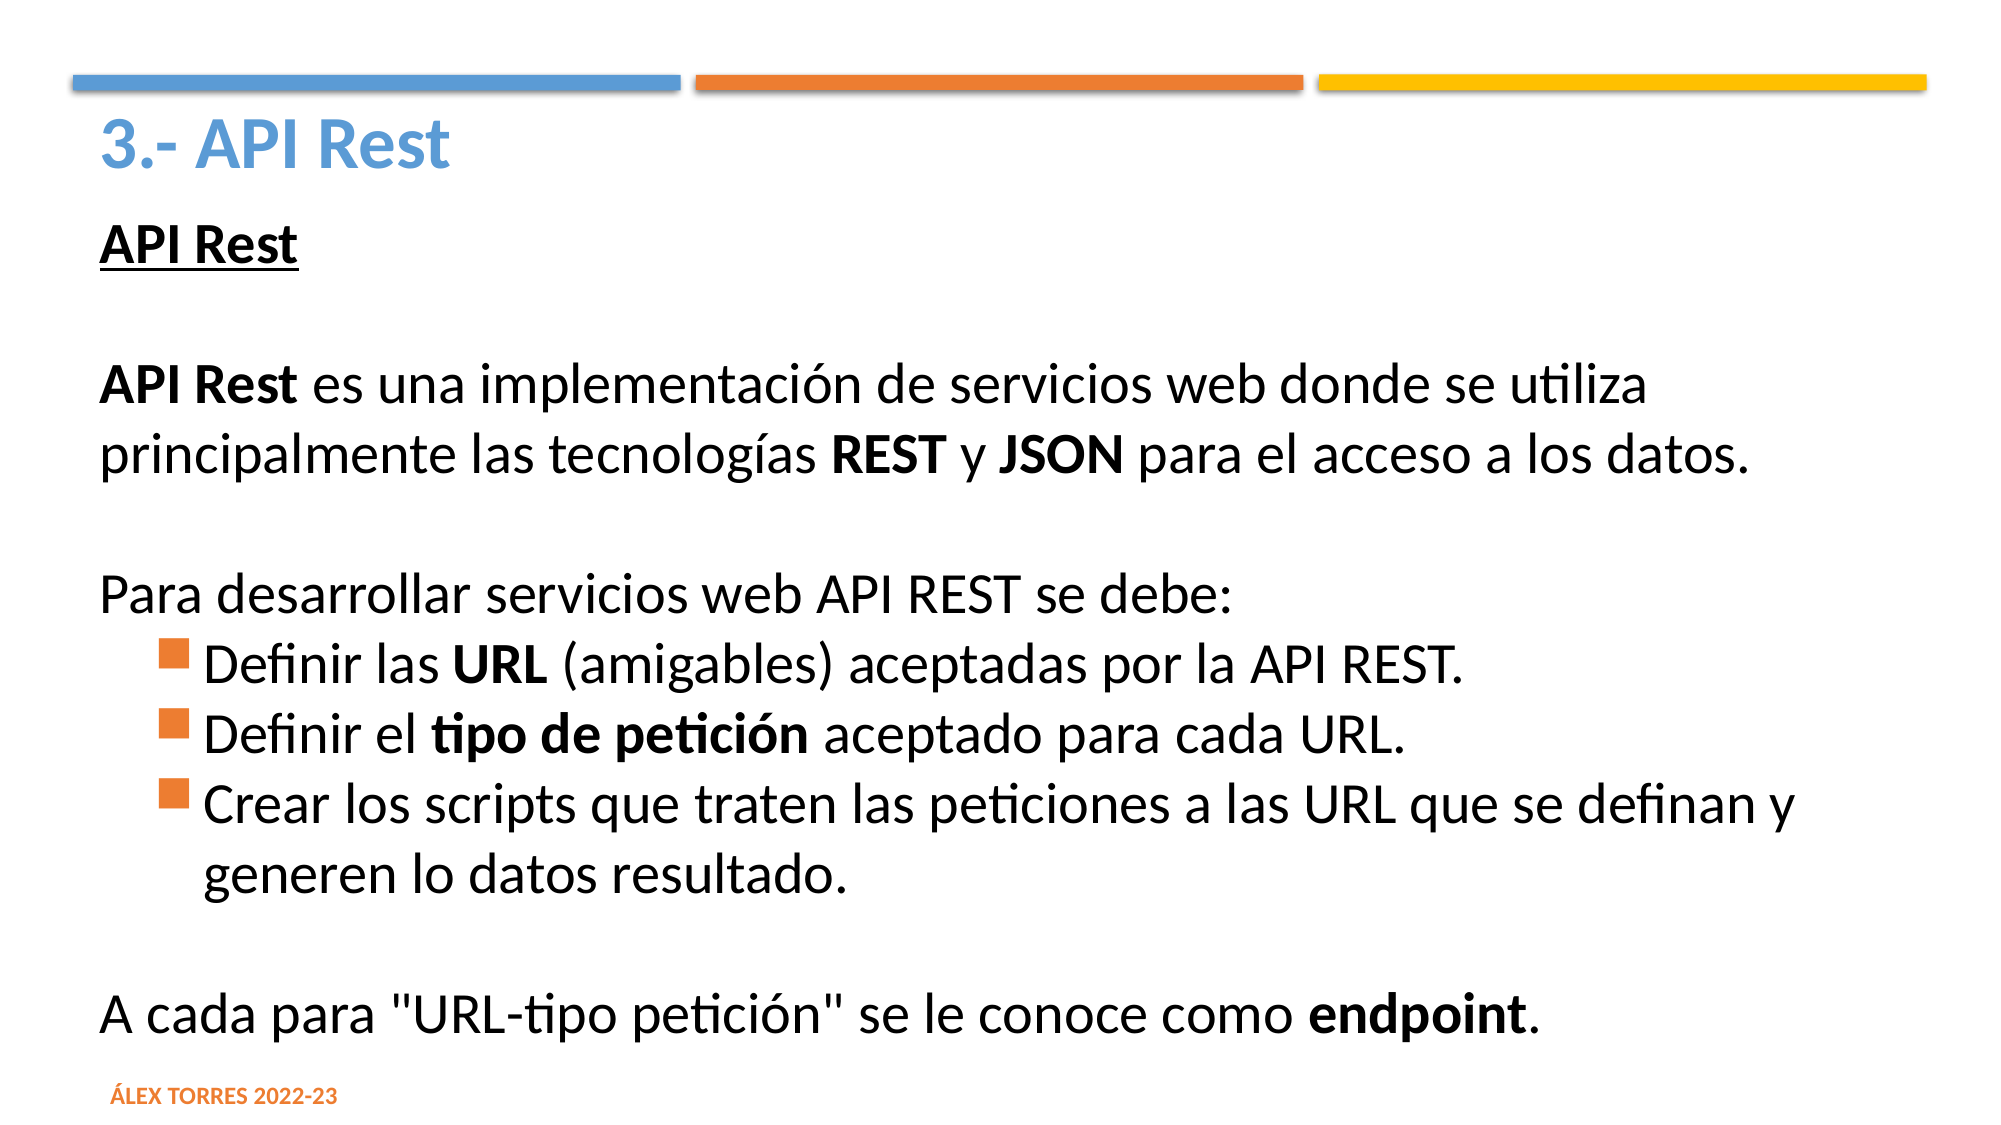

3.- API Rest
API Rest

API Rest es una implementación de servicios web donde se utiliza principalmente las tecnologías REST y JSON para el acceso a los datos.

Para desarrollar servicios web API REST se debe:
Definir las URL (amigables) aceptadas por la API REST.
Definir el tipo de petición aceptado para cada URL.
Crear los scripts que traten las peticiones a las URL que se definan y generen lo datos resultado.

A cada para "URL-tipo petición" se le conoce como endpoint.